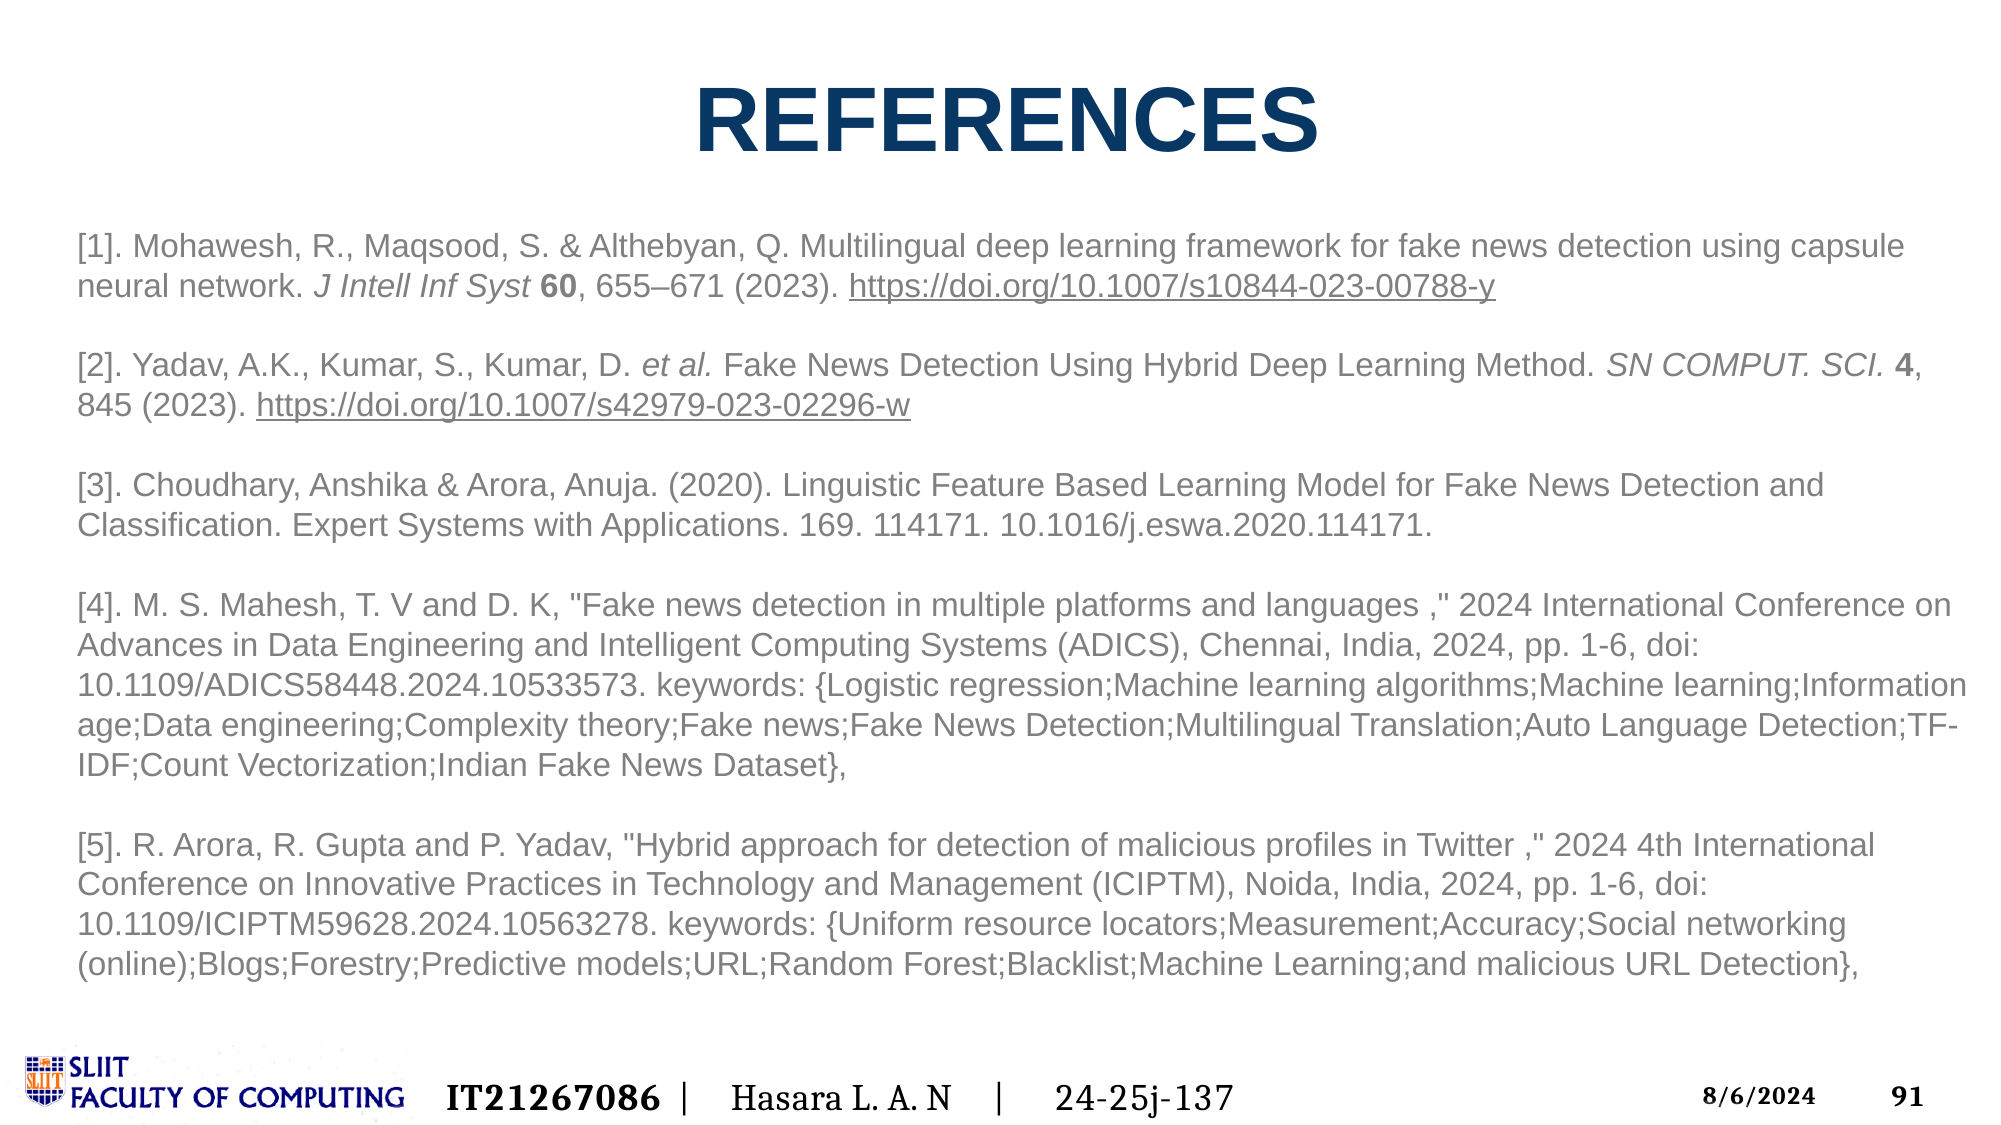

# REFERENCES
[1]. Mohawesh, R., Maqsood, S. & Althebyan, Q. Multilingual deep learning framework for fake news detection using capsule neural network. J Intell Inf Syst 60, 655–671 (2023). https://doi.org/10.1007/s10844-023-00788-y

[2]. Yadav, A.K., Kumar, S., Kumar, D. et al. Fake News Detection Using Hybrid Deep Learning Method. SN COMPUT. SCI. 4, 845 (2023). https://doi.org/10.1007/s42979-023-02296-w

[3]. Choudhary, Anshika & Arora, Anuja. (2020). Linguistic Feature Based Learning Model for Fake News Detection and Classification. Expert Systems with Applications. 169. 114171. 10.1016/j.eswa.2020.114171.

[4]. M. S. Mahesh, T. V and D. K, "Fake news detection in multiple platforms and languages ," 2024 International Conference on Advances in Data Engineering and Intelligent Computing Systems (ADICS), Chennai, India, 2024, pp. 1-6, doi: 10.1109/ADICS58448.2024.10533573. keywords: {Logistic regression;Machine learning algorithms;Machine learning;Information age;Data engineering;Complexity theory;Fake news;Fake News Detection;Multilingual Translation;Auto Language Detection;TF-IDF;Count Vectorization;Indian Fake News Dataset},

[5]. R. Arora, R. Gupta and P. Yadav, "Hybrid approach for detection of malicious profiles in Twitter ," 2024 4th International Conference on Innovative Practices in Technology and Management (ICIPTM), Noida, India, 2024, pp. 1-6, doi: 10.1109/ICIPTM59628.2024.10563278. keywords: {Uniform resource locators;Measurement;Accuracy;Social networking (online);Blogs;Forestry;Predictive models;URL;Random Forest;Blacklist;Machine Learning;and malicious URL Detection},

IT21267086  |     Hasara L. A. N     |      24-25j-137